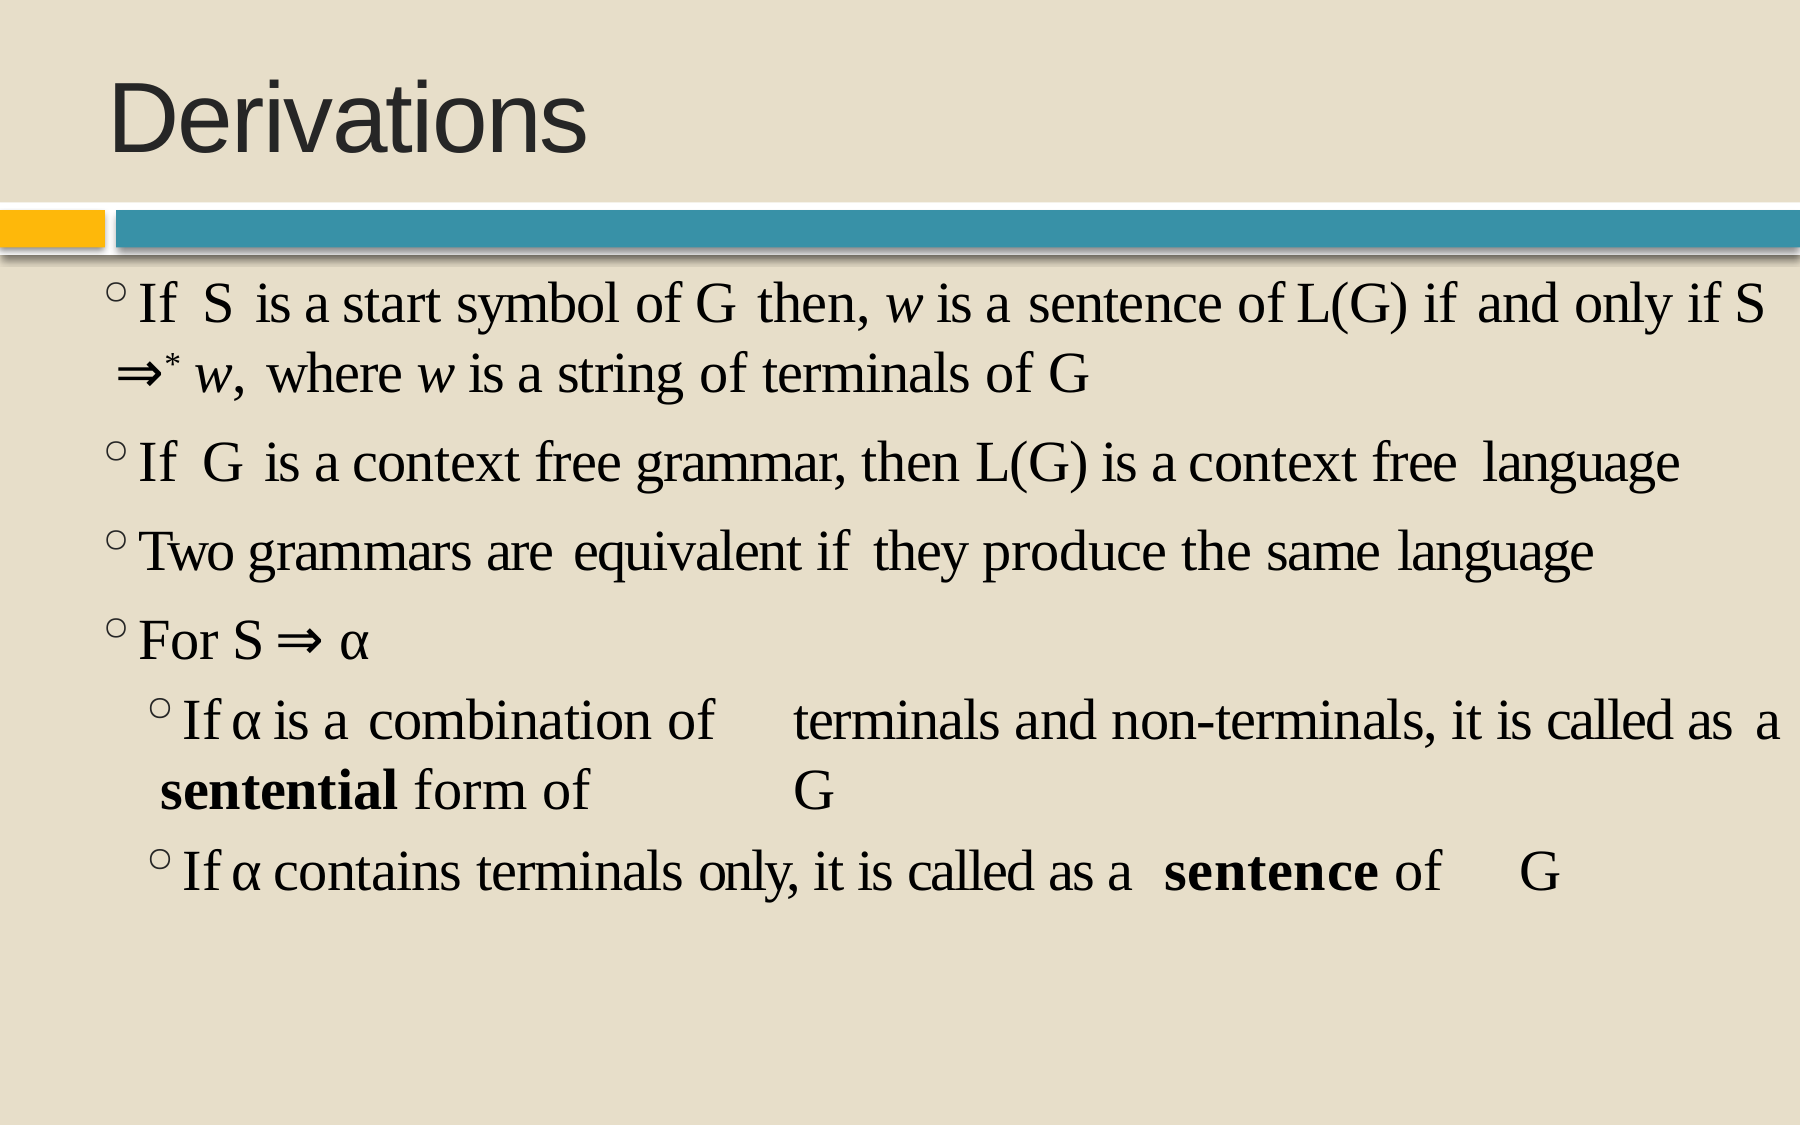

# Derivations
If	S  is a start symbol of	G then, w  is a sentence of	L(G) if	and only if S ⇒*  w,  where w  is a string of terminals of G
If	G is a context free grammar, then L(G) is a context free language
Two grammars are equivalent if	they produce the same language
For S ⇒ α
If	α is a combination of	terminals and non-terminals, it is called as a sentential form of	G
If	α contains terminals only, it is called as a  sentence of	G